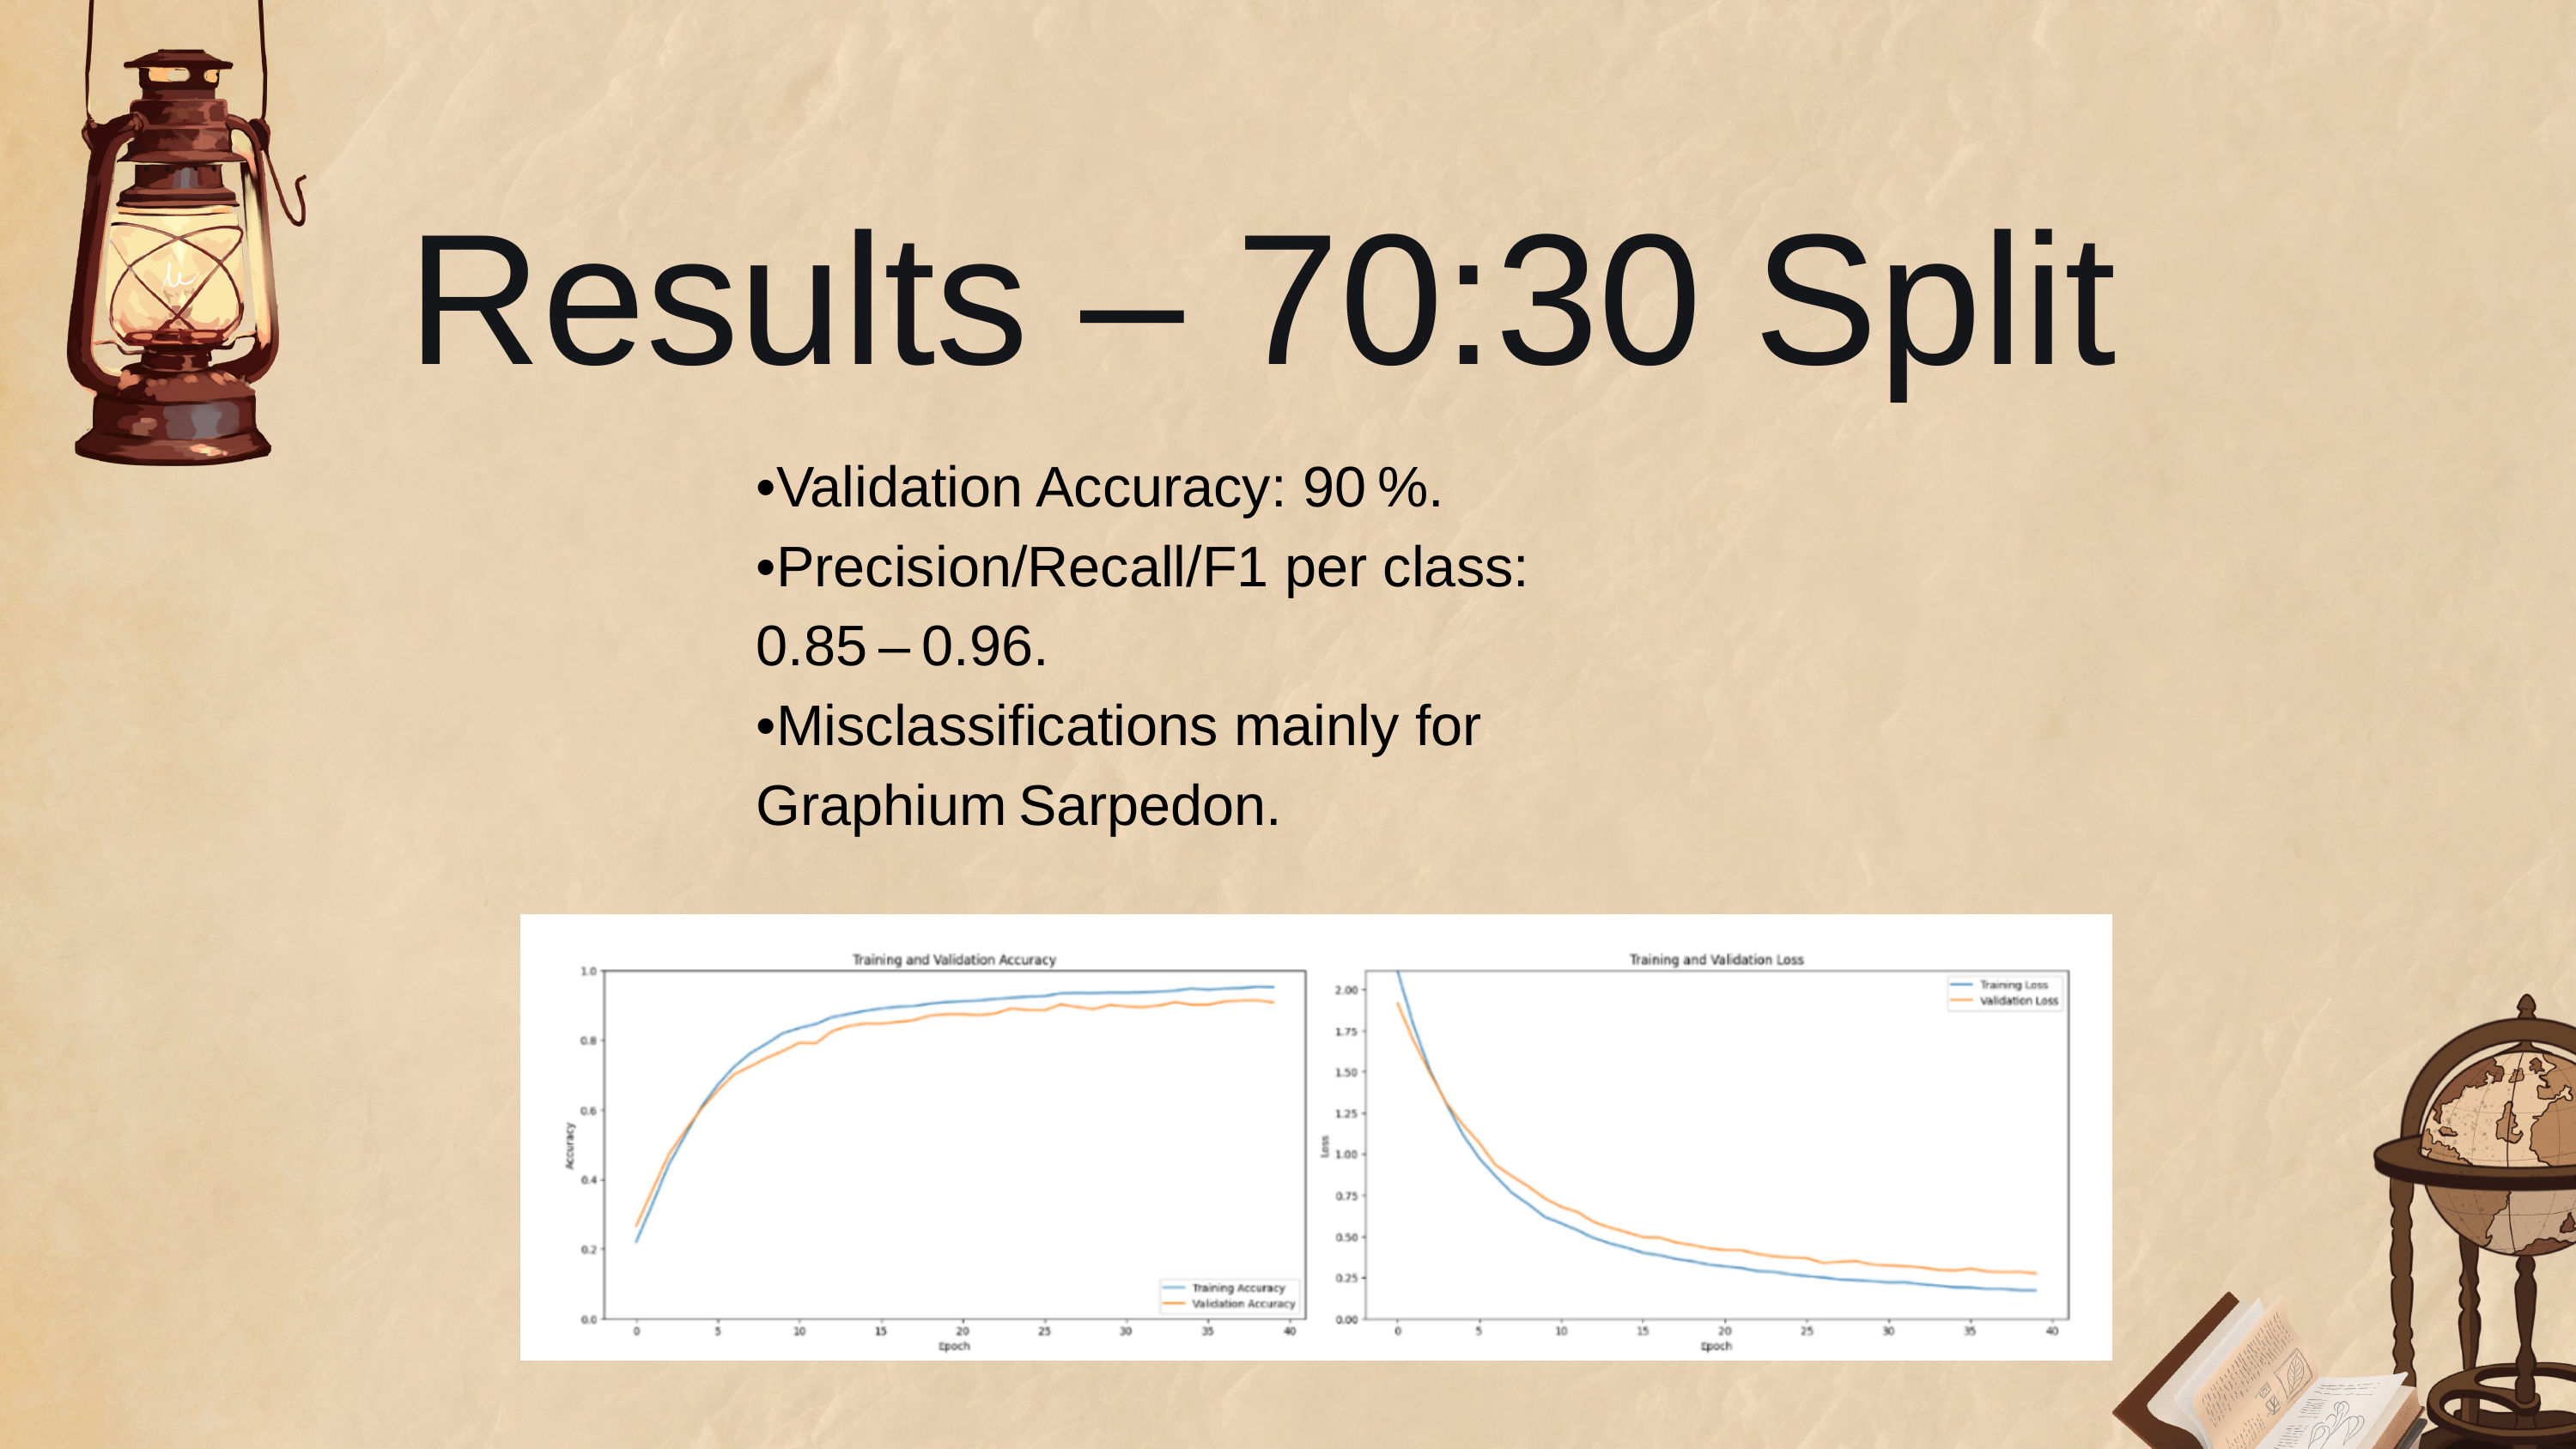

Results – 70:30 Split
•Validation Accuracy: 90 %.
•Precision/Recall/F1 per class: 0.85 – 0.96.
•Misclassifications mainly for Graphium Sarpedon.